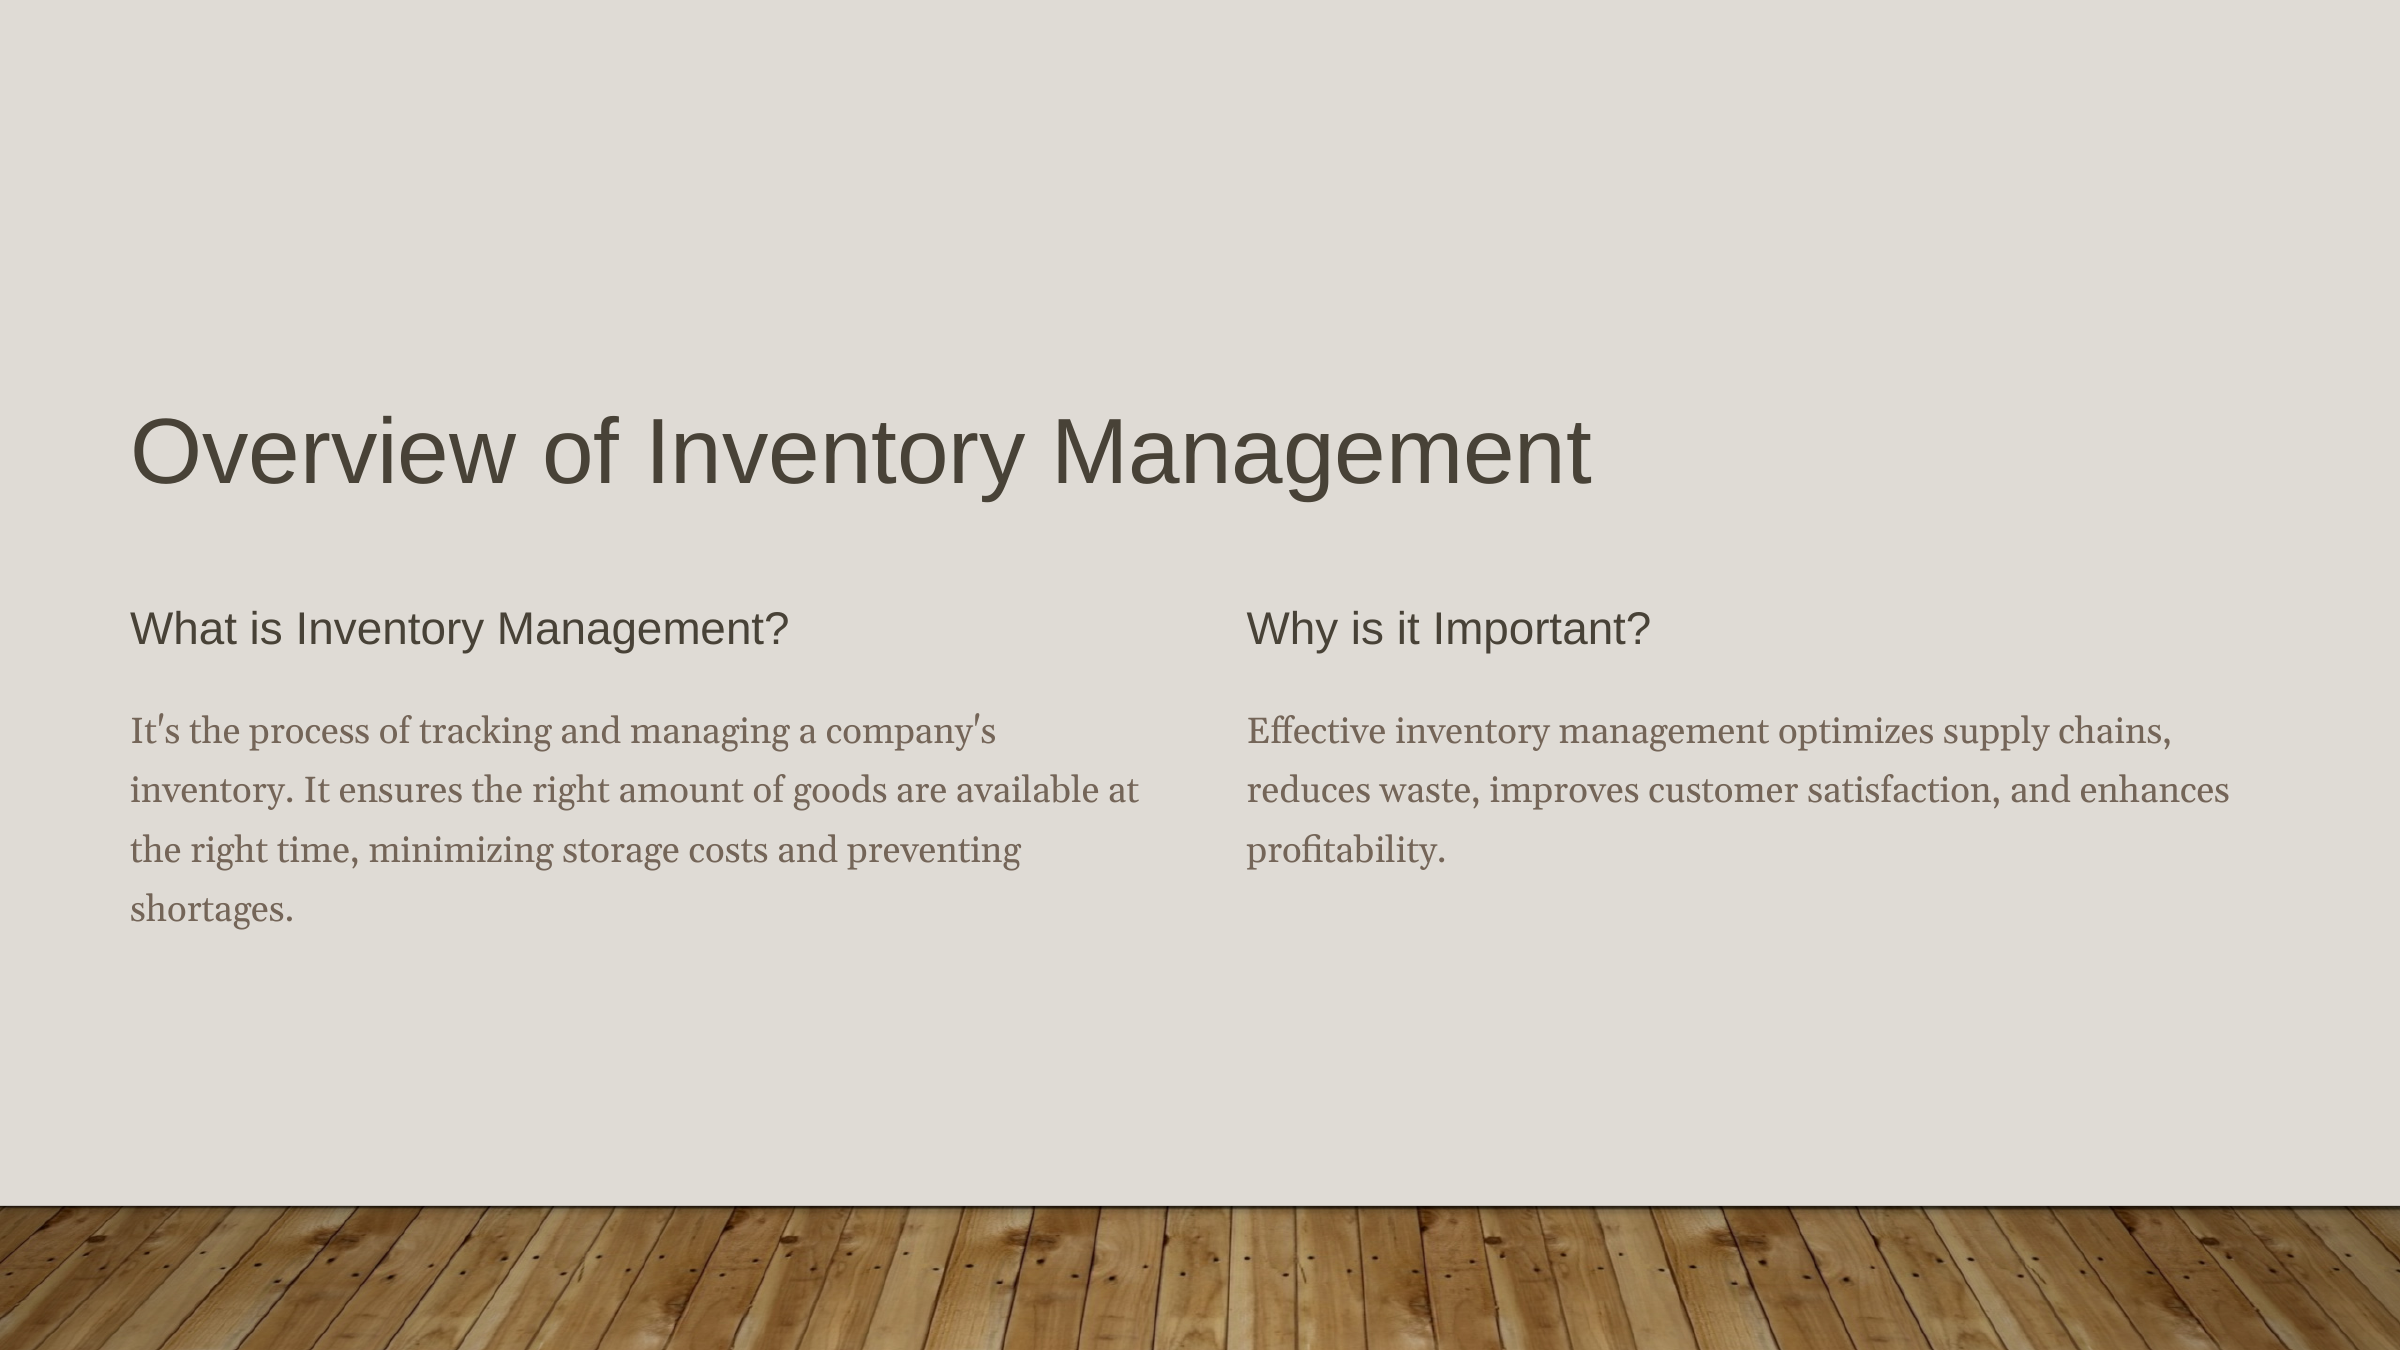

Overview of Inventory Management
What is Inventory Management?
Why is it Important?
It's the process of tracking and managing a company's inventory. It ensures the right amount of goods are available at the right time, minimizing storage costs and preventing shortages.
Effective inventory management optimizes supply chains, reduces waste, improves customer satisfaction, and enhances profitability.